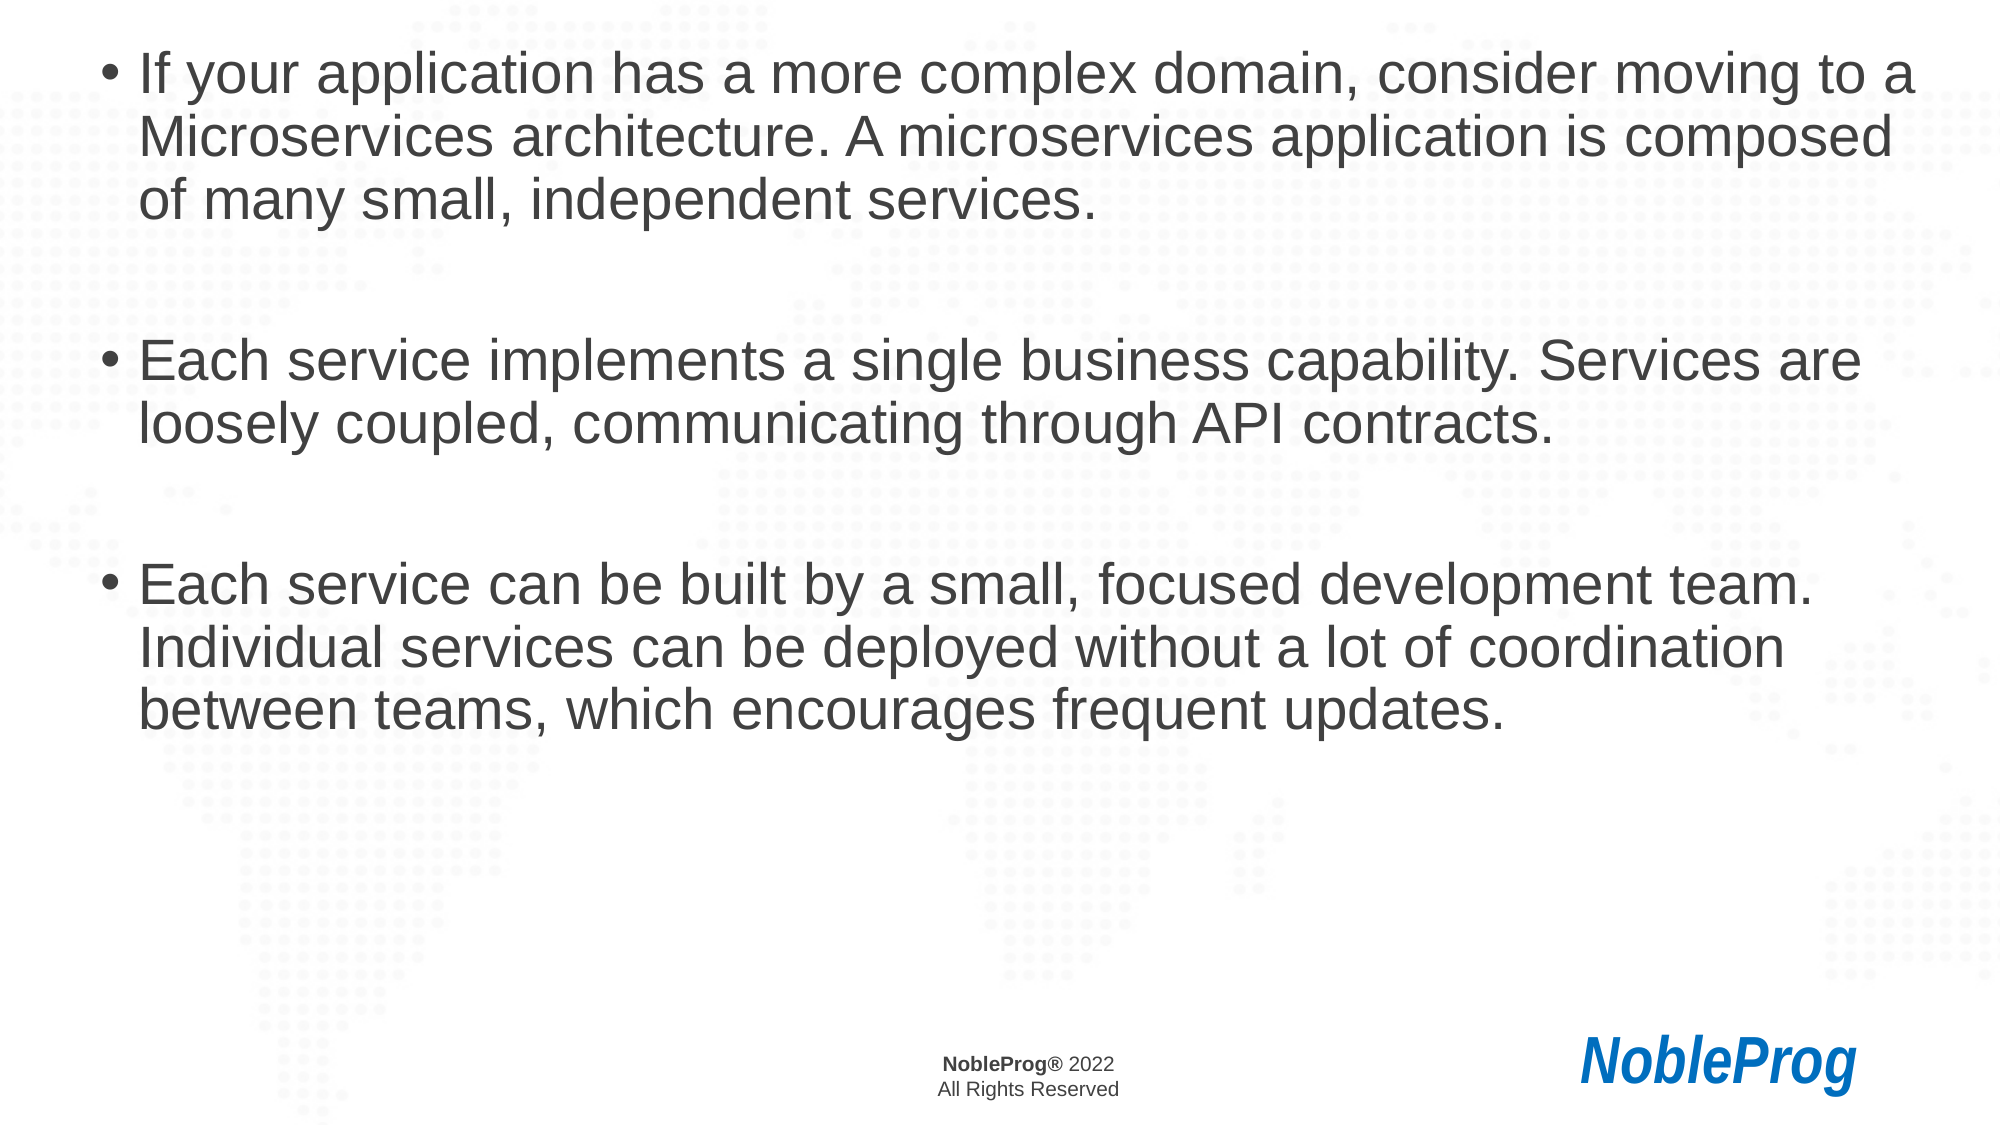

If your application has a more complex domain, consider moving to a Microservices architecture. A microservices application is composed of many small, independent services.

Each service implements a single business capability. Services are loosely coupled, communicating through API contracts.

Each service can be built by a small, focused development team. Individual services can be deployed without a lot of coordination between teams, which encourages frequent updates.